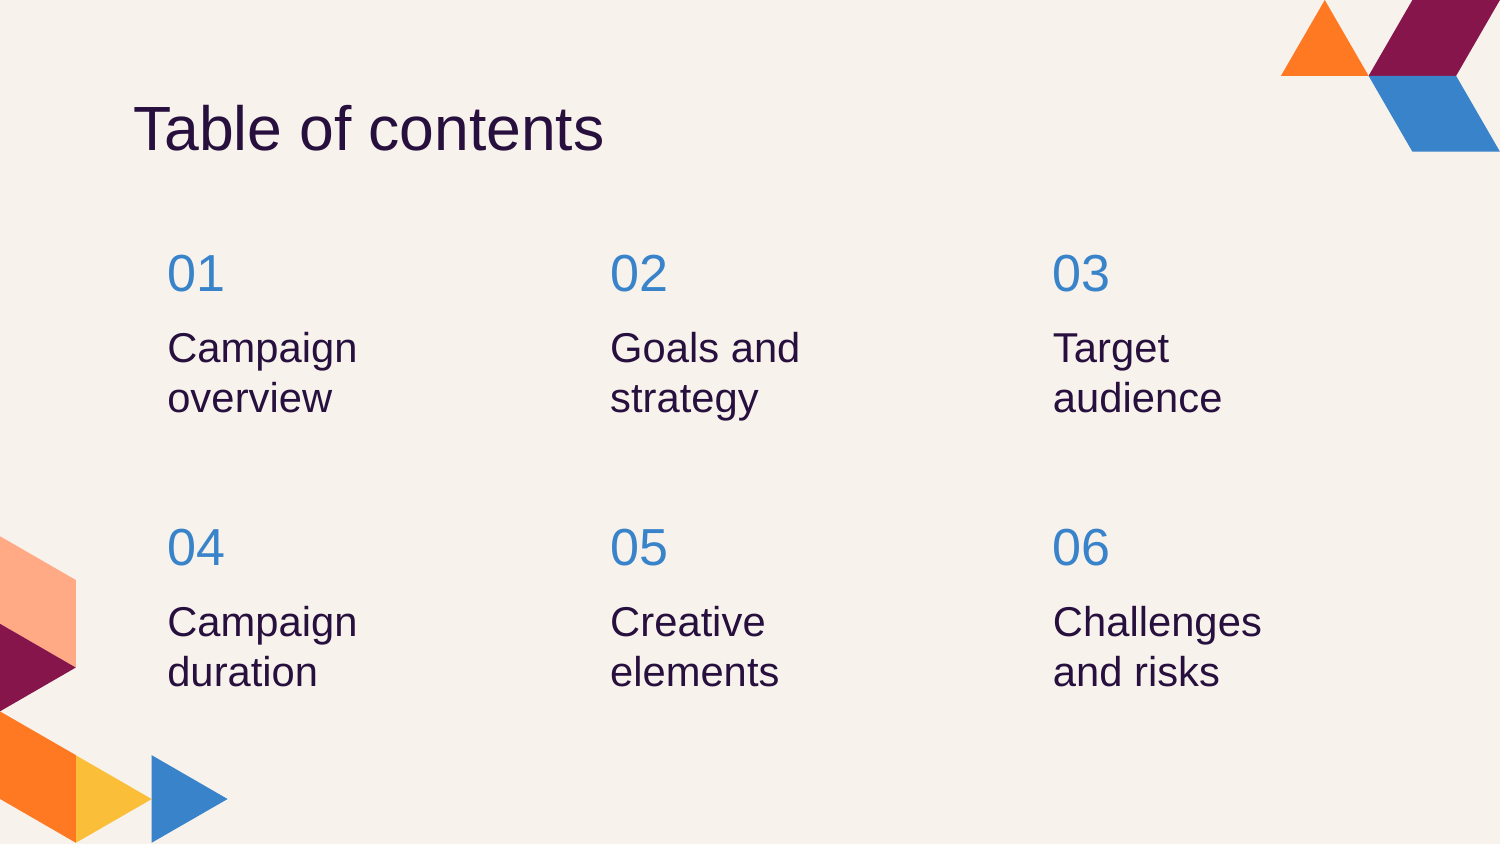

# Table of contents
01
02
03
Campaign overview
Goals and strategy
Target audience
04
05
06
Campaign duration
Creative elements
Challenges and risks